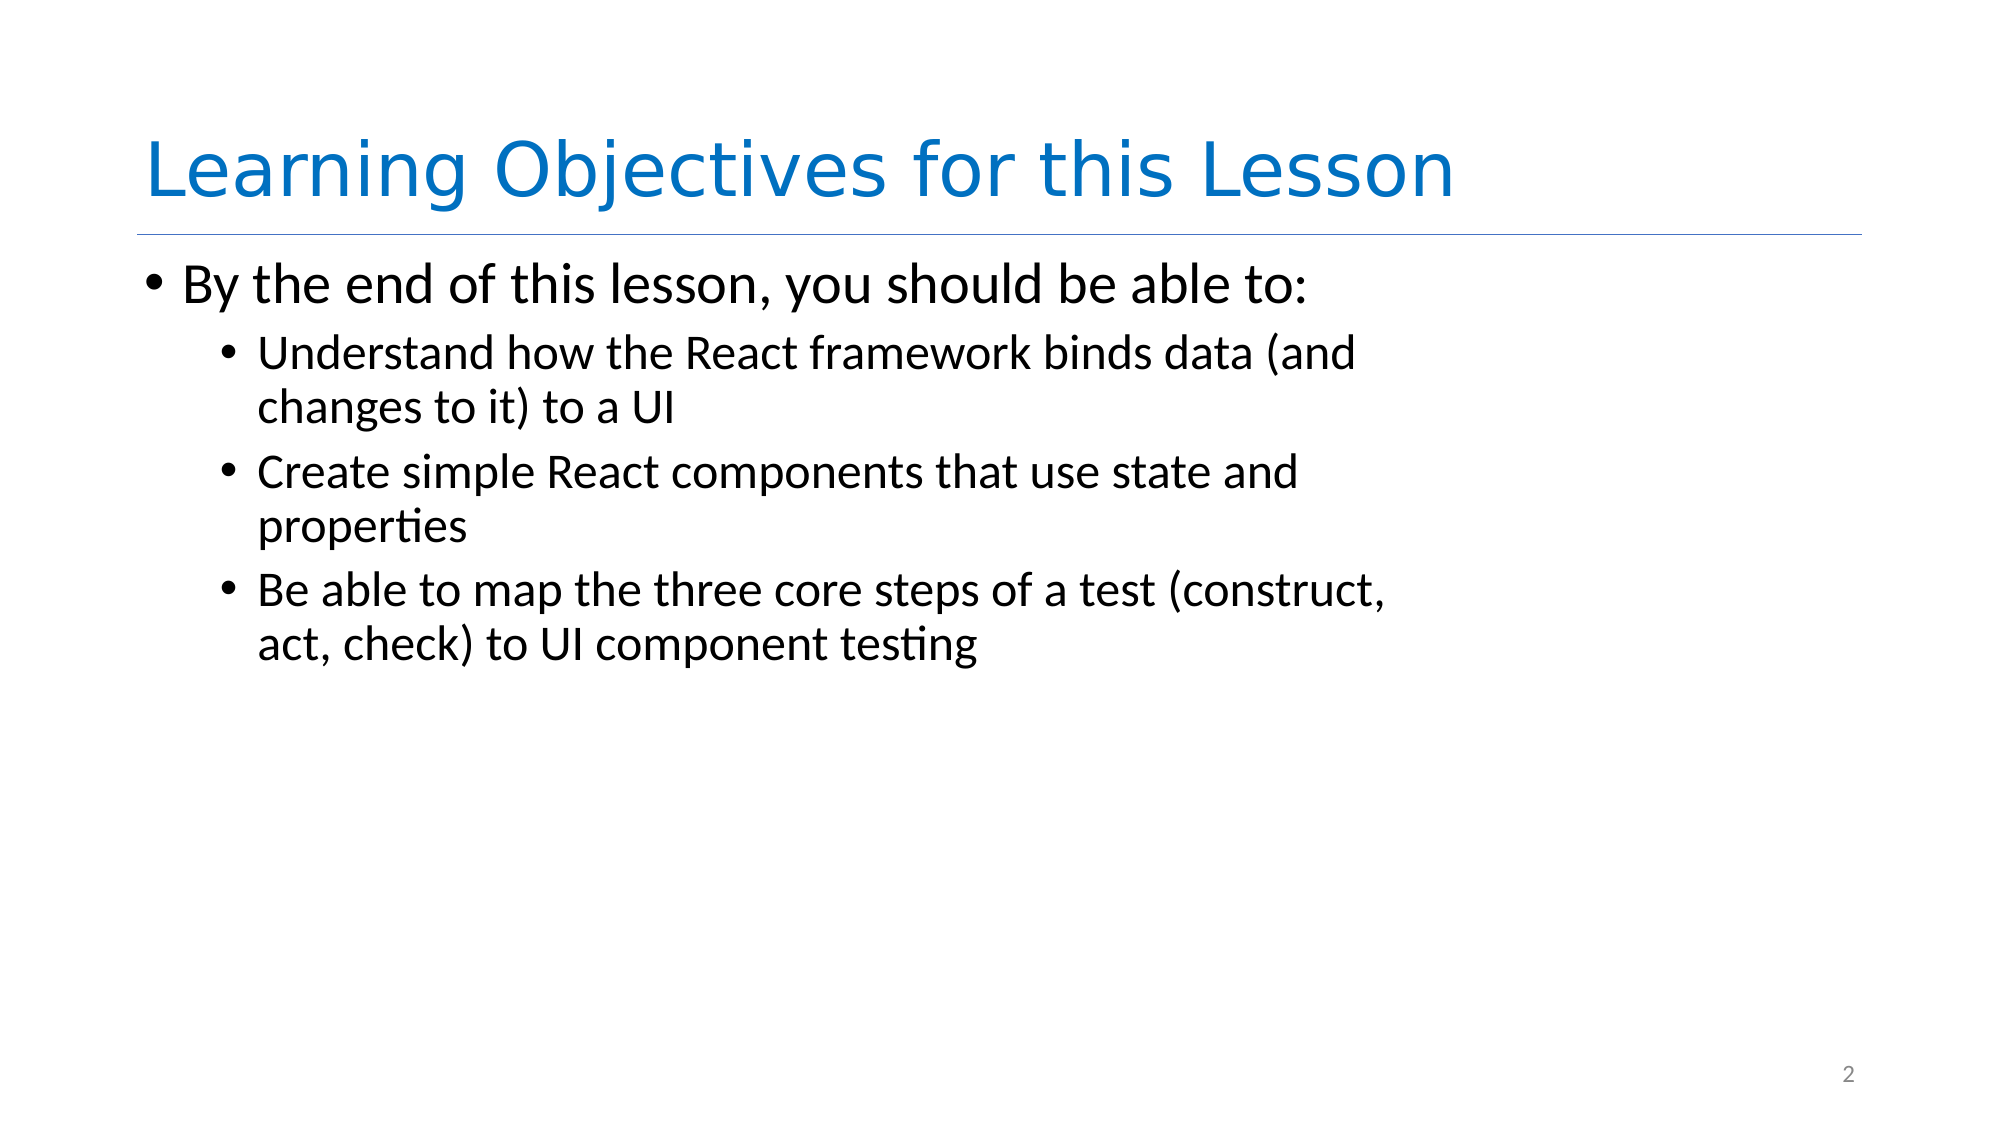

# Learning Objectives for this Lesson
By the end of this lesson, you should be able to:
Understand how the React framework binds data (and changes to it) to a UI
Create simple React components that use state and properties
Be able to map the three core steps of a test (construct, act, check) to UI component testing
2